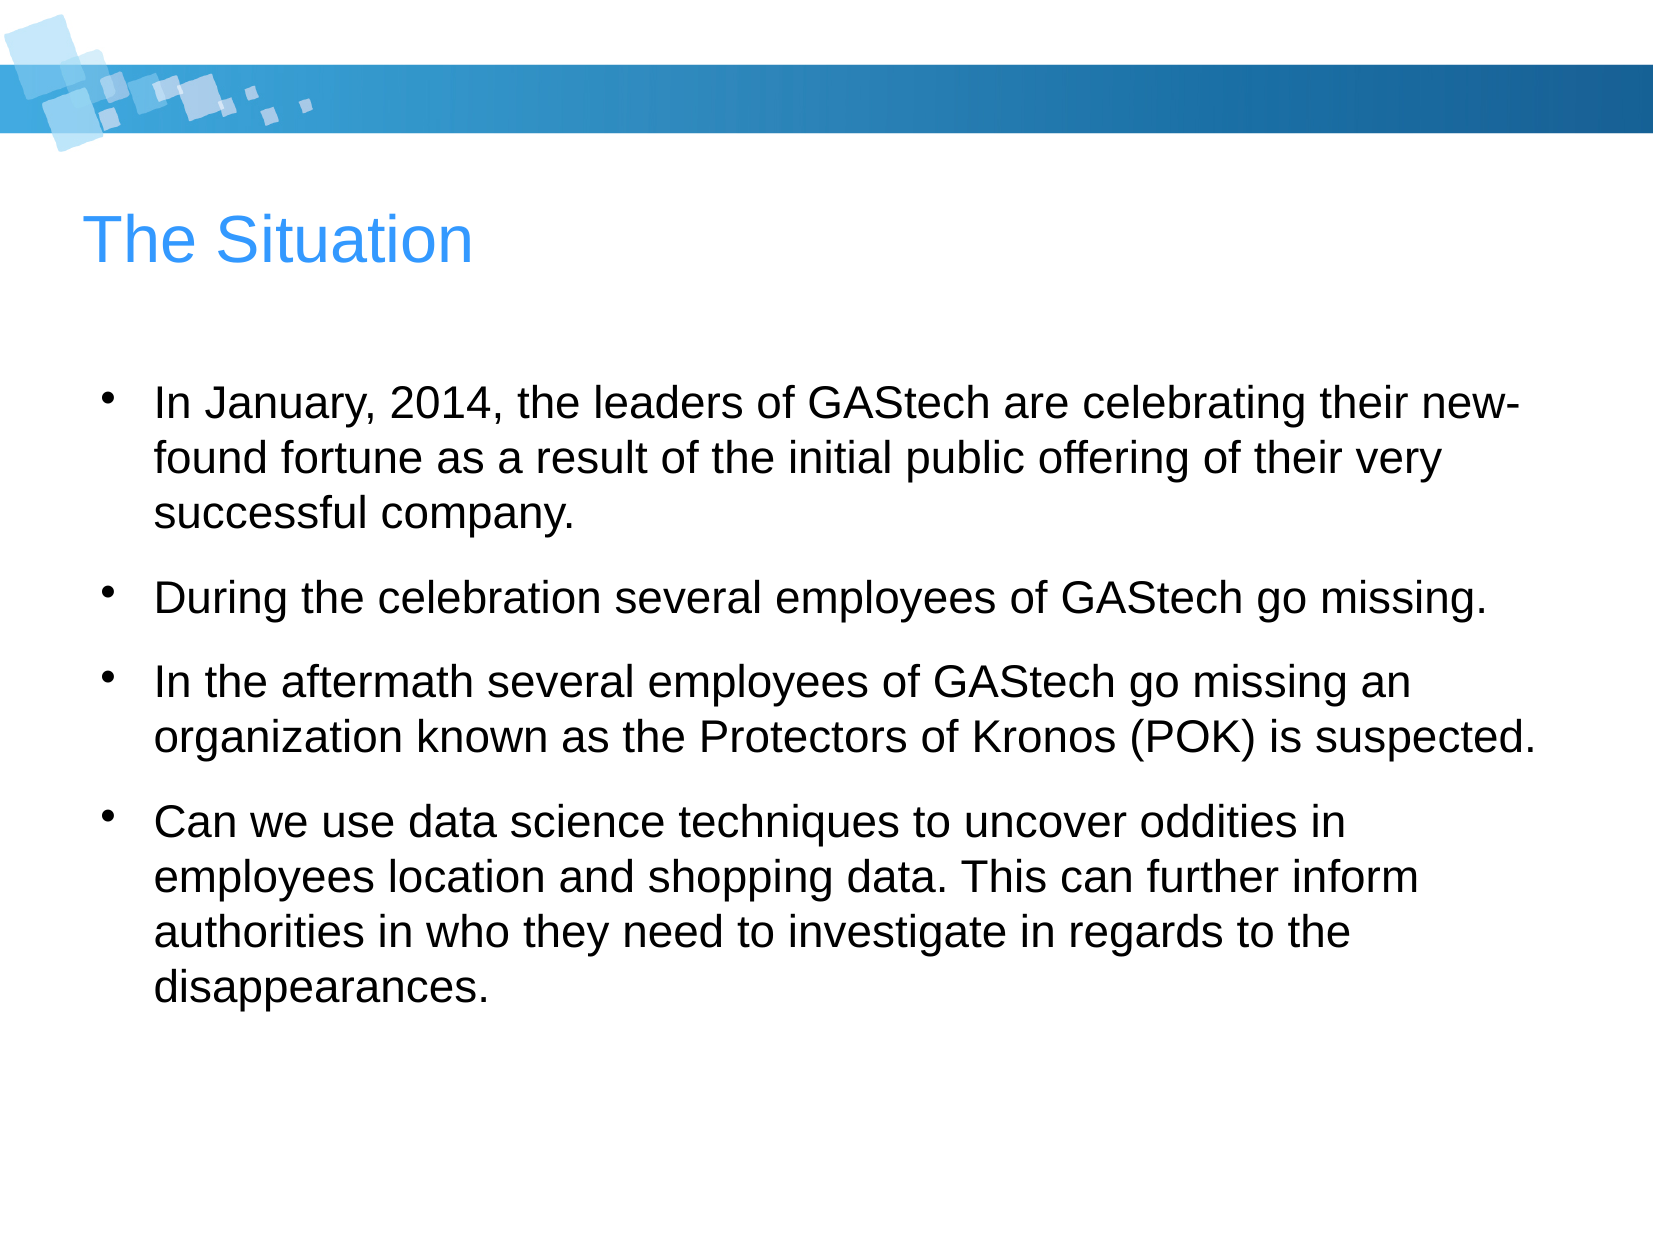

# The Situation
In January, 2014, the leaders of GAStech are celebrating their new-found fortune as a result of the initial public offering of their very successful company.
During the celebration several employees of GAStech go missing.
In the aftermath several employees of GAStech go missing an organization known as the Protectors of Kronos (POK) is suspected.
Can we use data science techniques to uncover oddities in employees location and shopping data. This can further inform authorities in who they need to investigate in regards to the disappearances.